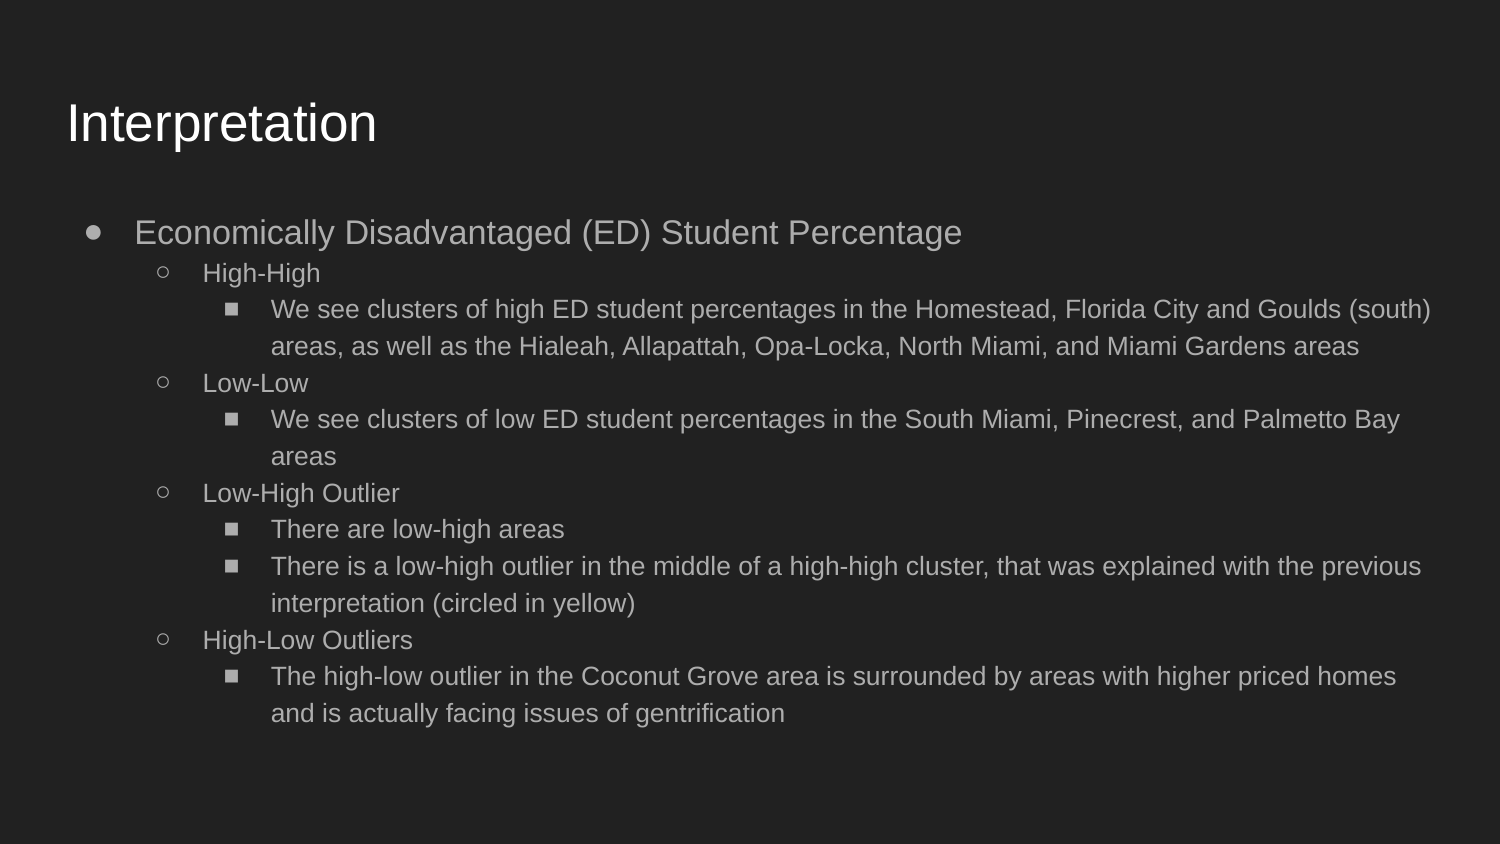

# Interpretation
Economically Disadvantaged (ED) Student Percentage
High-High
We see clusters of high ED student percentages in the Homestead, Florida City and Goulds (south) areas, as well as the Hialeah, Allapattah, Opa-Locka, North Miami, and Miami Gardens areas
Low-Low
We see clusters of low ED student percentages in the South Miami, Pinecrest, and Palmetto Bay areas
Low-High Outlier
There are low-high areas
There is a low-high outlier in the middle of a high-high cluster, that was explained with the previous interpretation (circled in yellow)
High-Low Outliers
The high-low outlier in the Coconut Grove area is surrounded by areas with higher priced homes and is actually facing issues of gentrification